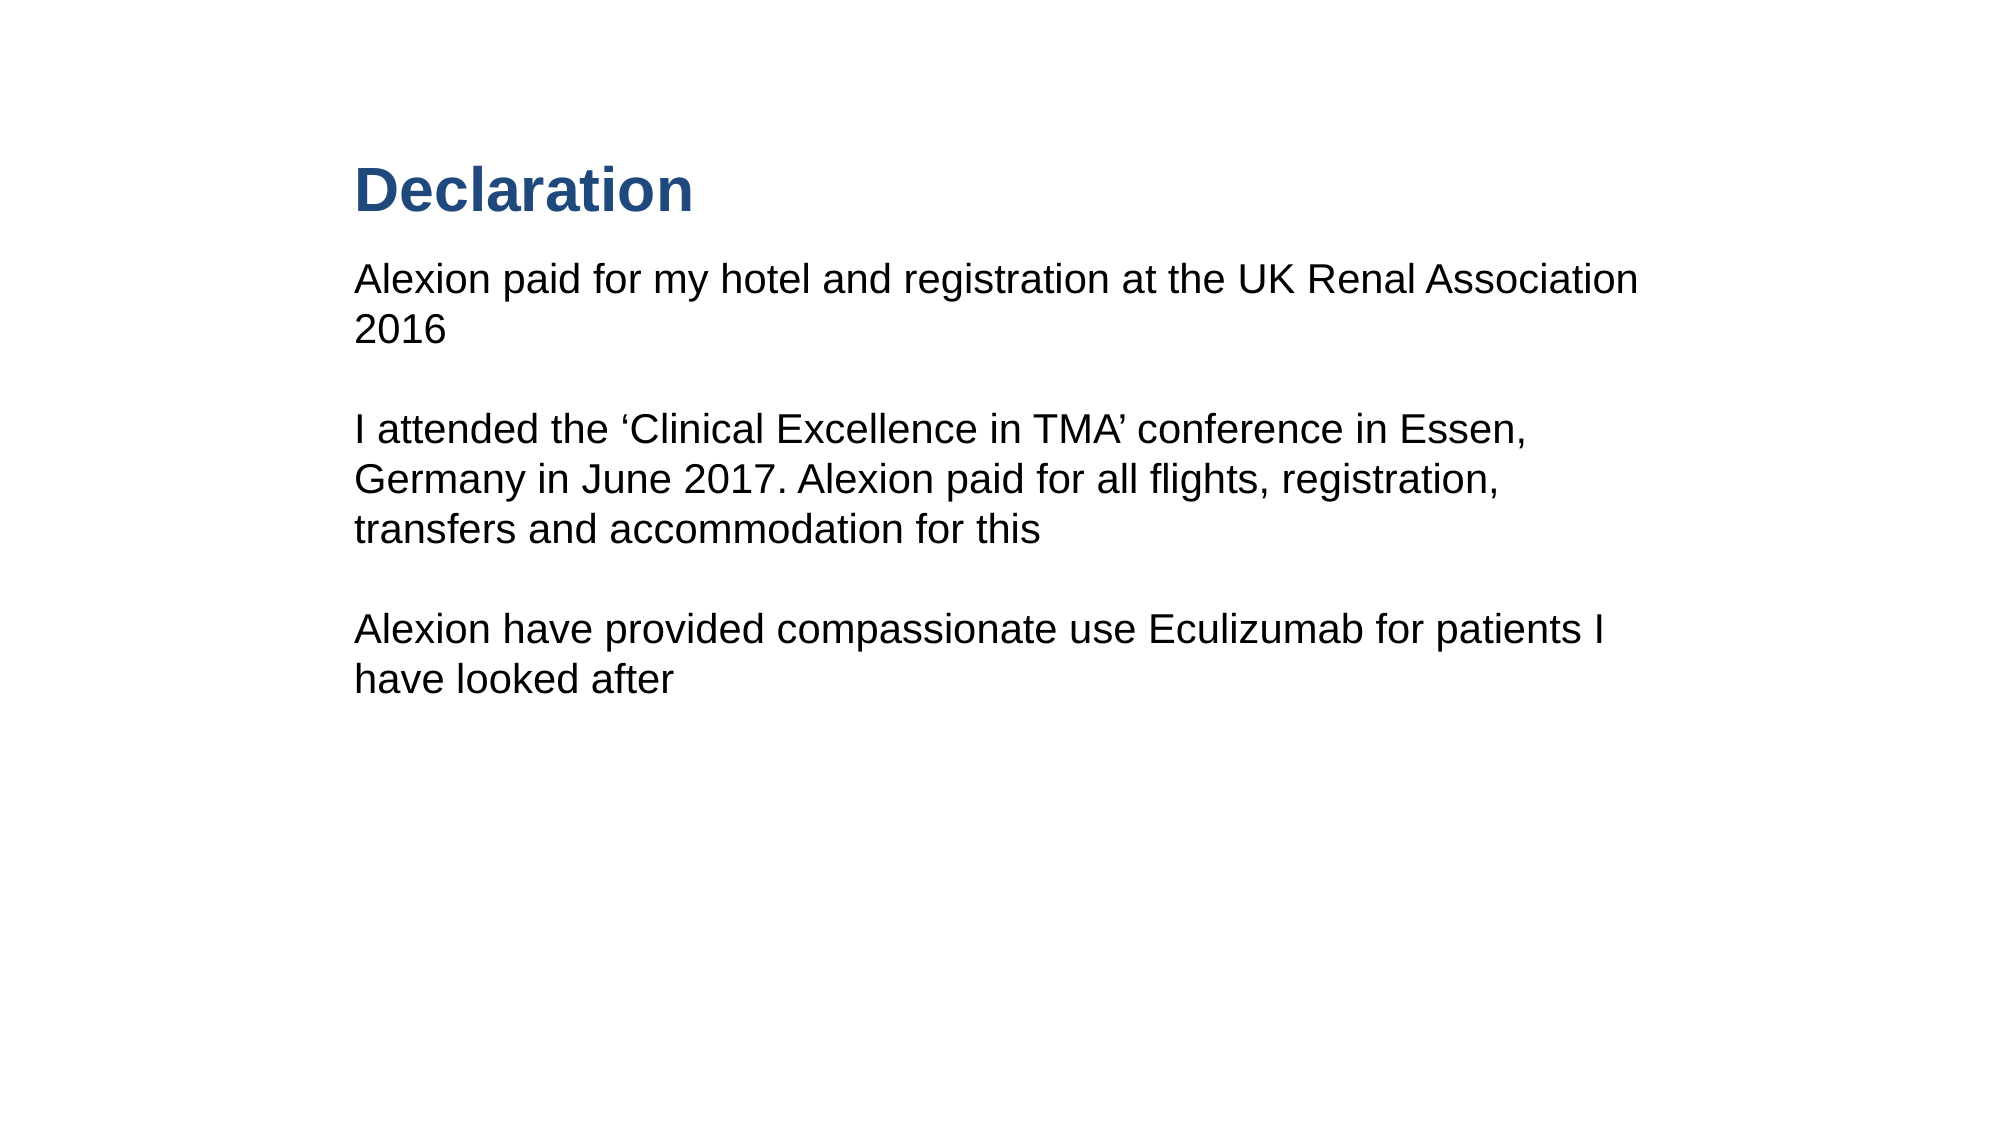

# Declaration
Alexion paid for my hotel and registration at the UK Renal Association 2016

I attended the ‘Clinical Excellence in TMA’ conference in Essen, Germany in June 2017. Alexion paid for all flights, registration, transfers and accommodation for this

Alexion have provided compassionate use Eculizumab for patients I have looked after